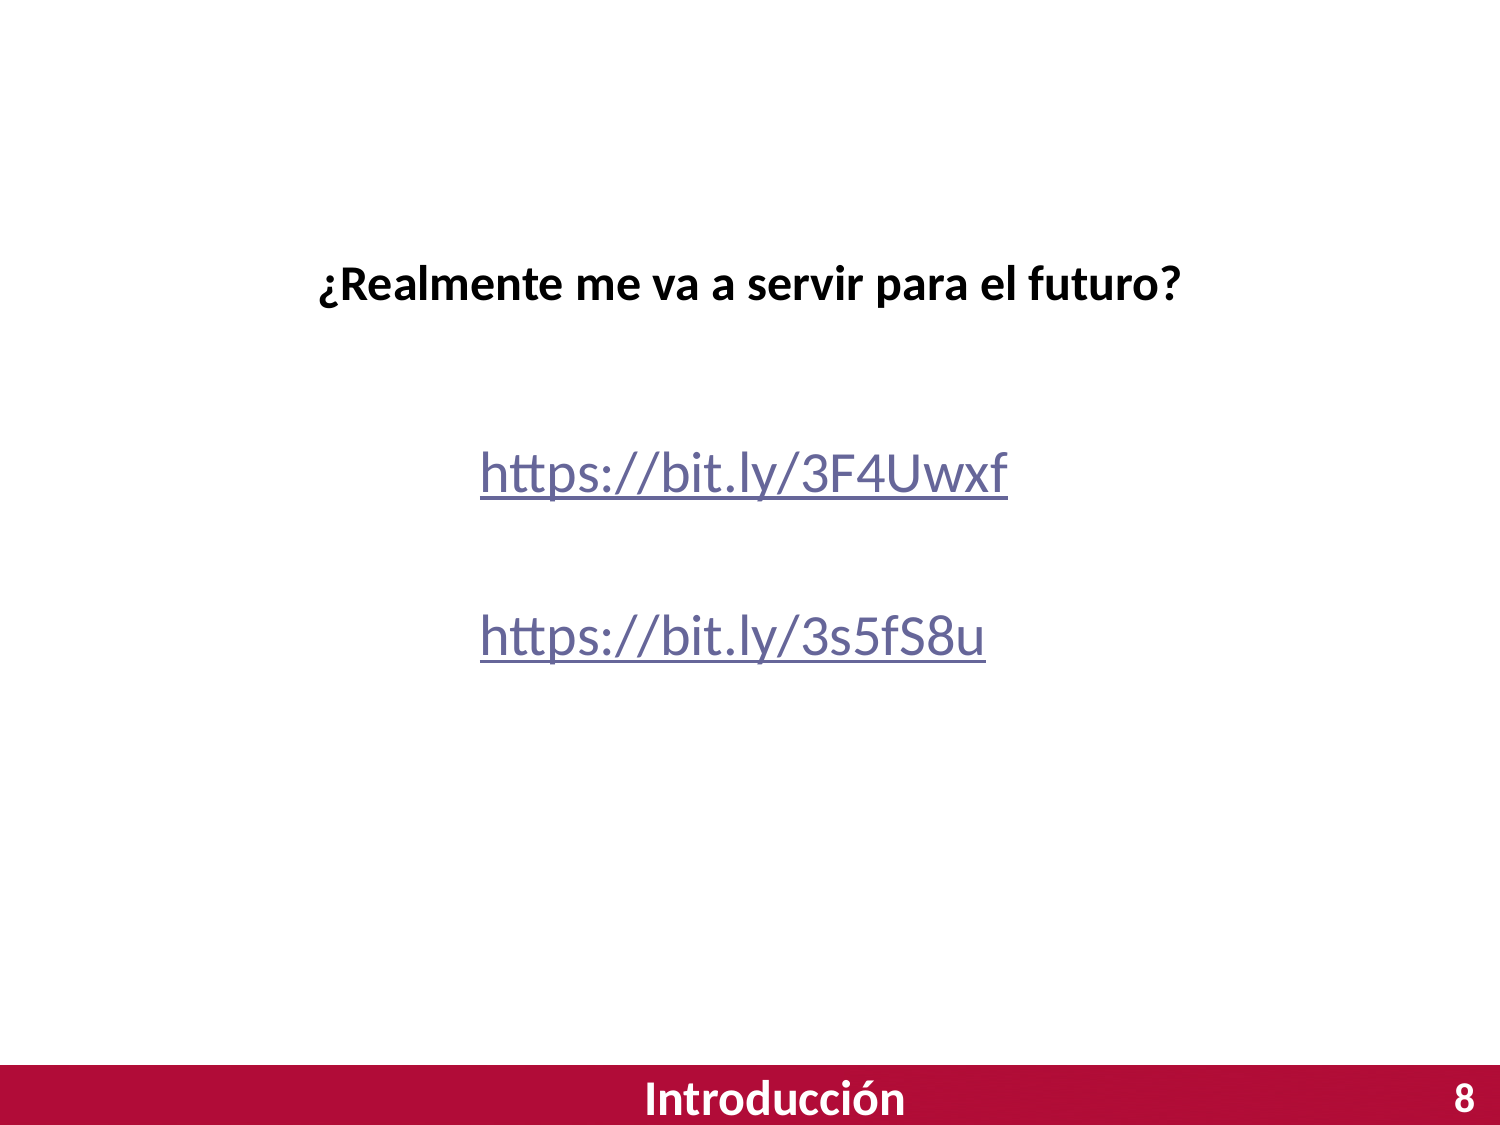

¿Realmente me va a servir para el futuro?
https://bit.ly/3F4Uwxf

https://bit.ly/3s5fS8u

# Introducción